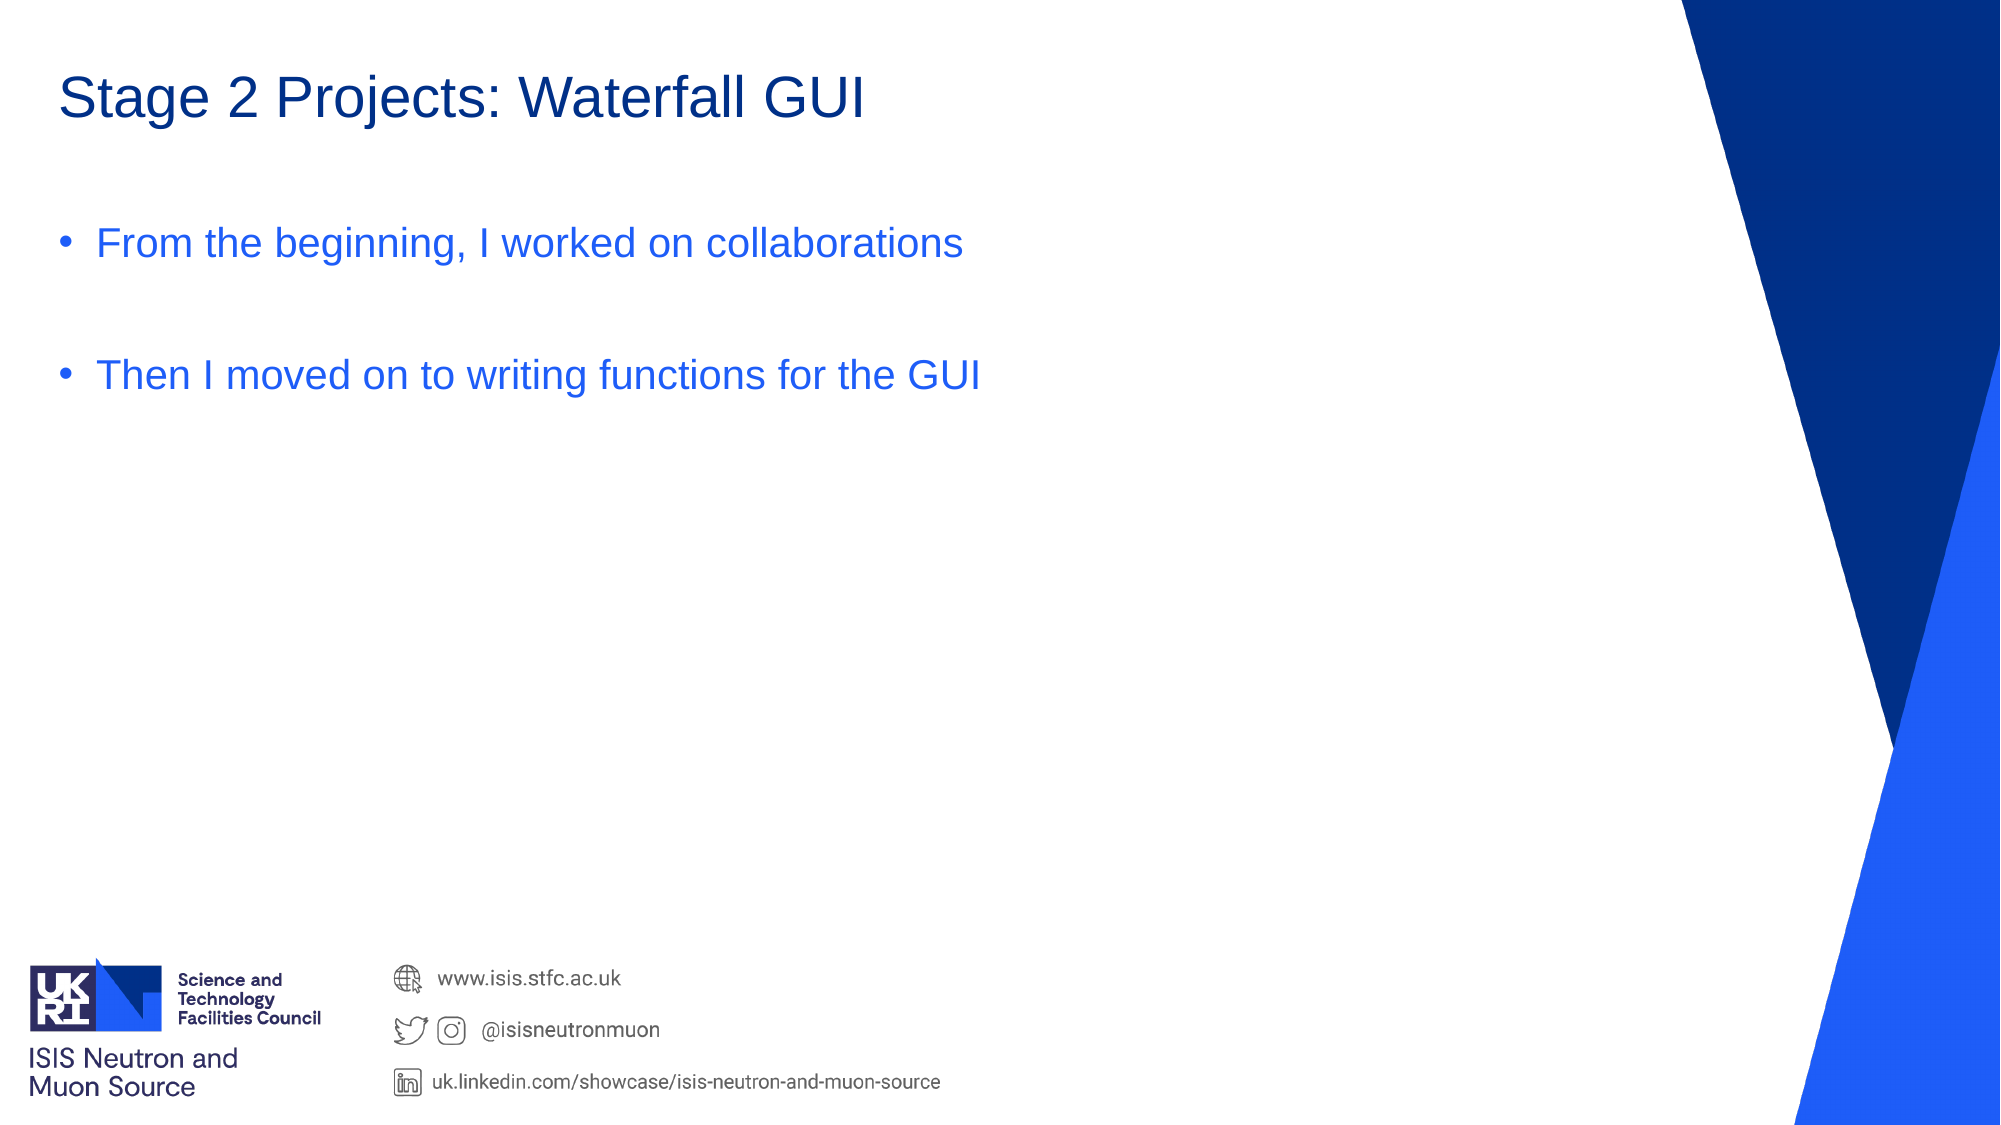

Stage 2 Projects: Waterfall GUI
From the beginning, I worked on collaborations

Then I moved on to writing functions for the GUI